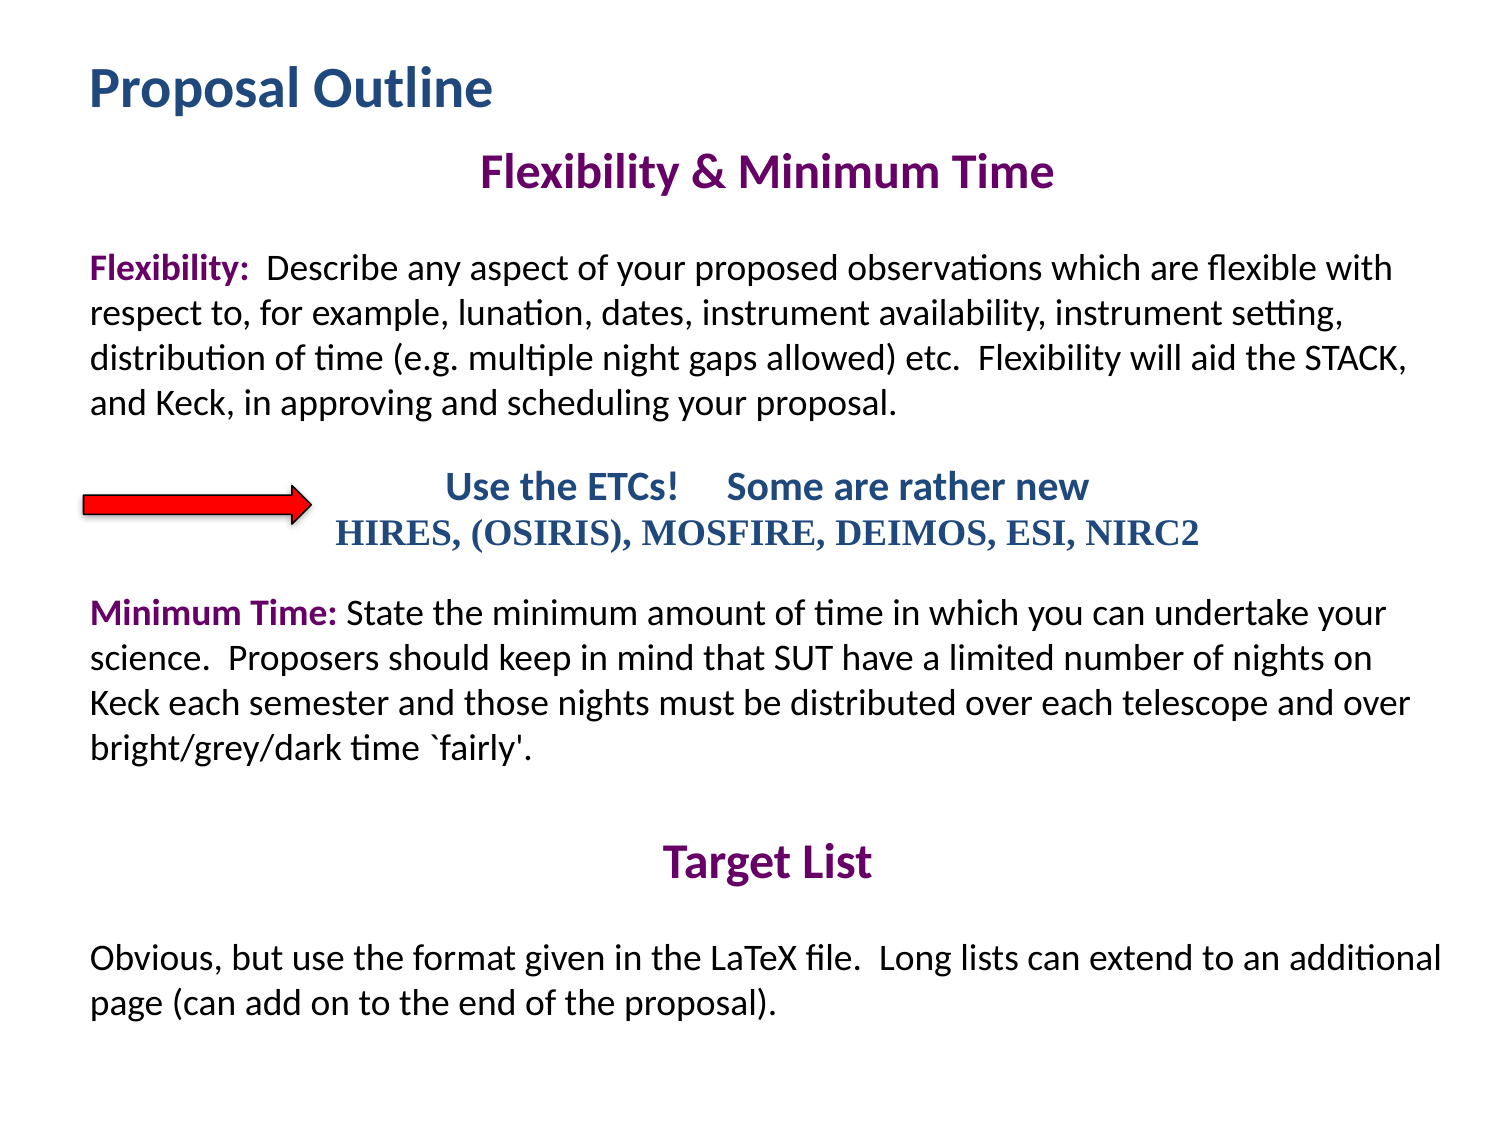

Proposal Outline
Flexibility & Minimum Time

Flexibility:  Describe any aspect of your proposed observations which are flexible with respect to, for example, lunation, dates, instrument availability, instrument setting, distribution of time (e.g. multiple night gaps allowed) etc.  Flexibility will aid the STACK, and Keck, in approving and scheduling your proposal.

Use the ETCs!     Some are rather new
HIRES, (OSIRIS), MOSFIRE, DEIMOS, ESI, NIRC2

Minimum Time: State the minimum amount of time in which you can undertake your science.  Proposers should keep in mind that SUT have a limited number of nights on Keck each semester and those nights must be distributed over each telescope and over bright/grey/dark time `fairly'.

Target List

Obvious, but use the format given in the LaTeX file.  Long lists can extend to an additional page (can add on to the end of the proposal).